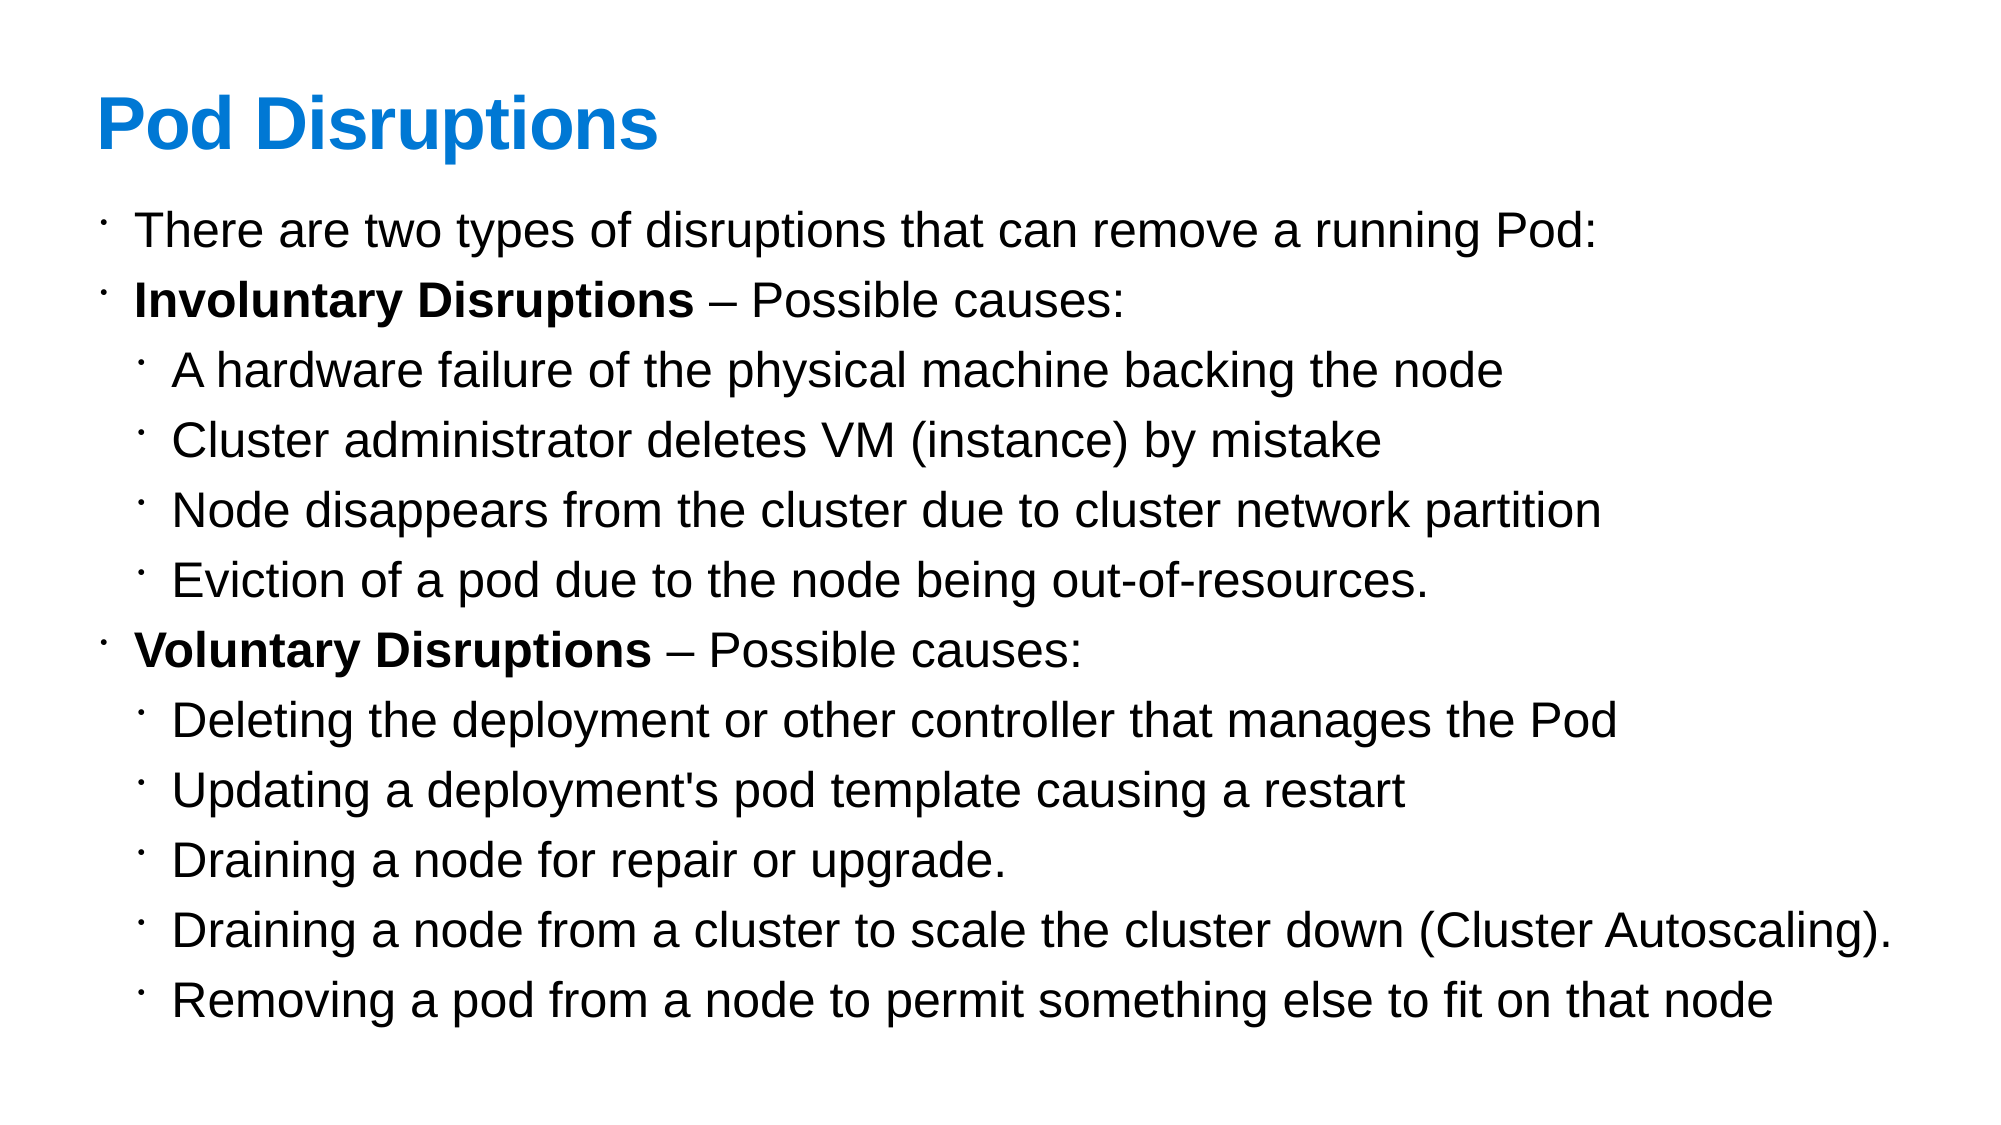

# Pod Disruptions
There are two types of disruptions that can remove a running Pod:
Involuntary Disruptions – Possible causes:
A hardware failure of the physical machine backing the node
Cluster administrator deletes VM (instance) by mistake
Node disappears from the cluster due to cluster network partition
Eviction of a pod due to the node being out-of-resources.
Voluntary Disruptions – Possible causes:
Deleting the deployment or other controller that manages the Pod
Updating a deployment's pod template causing a restart
Draining a node for repair or upgrade.
Draining a node from a cluster to scale the cluster down (Cluster Autoscaling).
Removing a pod from a node to permit something else to fit on that node